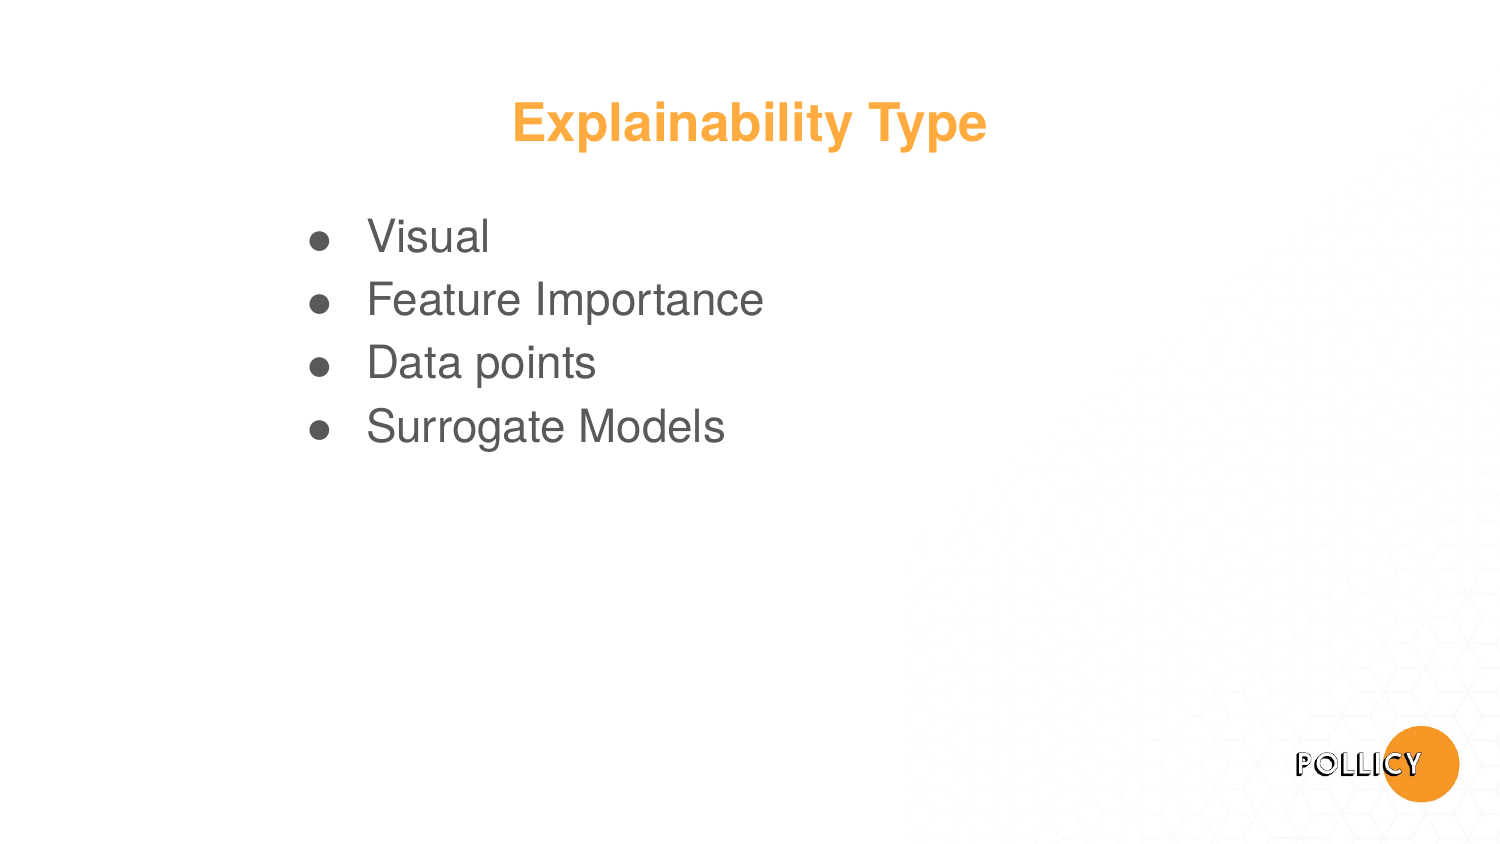

# Explainability Type
Visual
Feature Importance
Data points
Surrogate Models